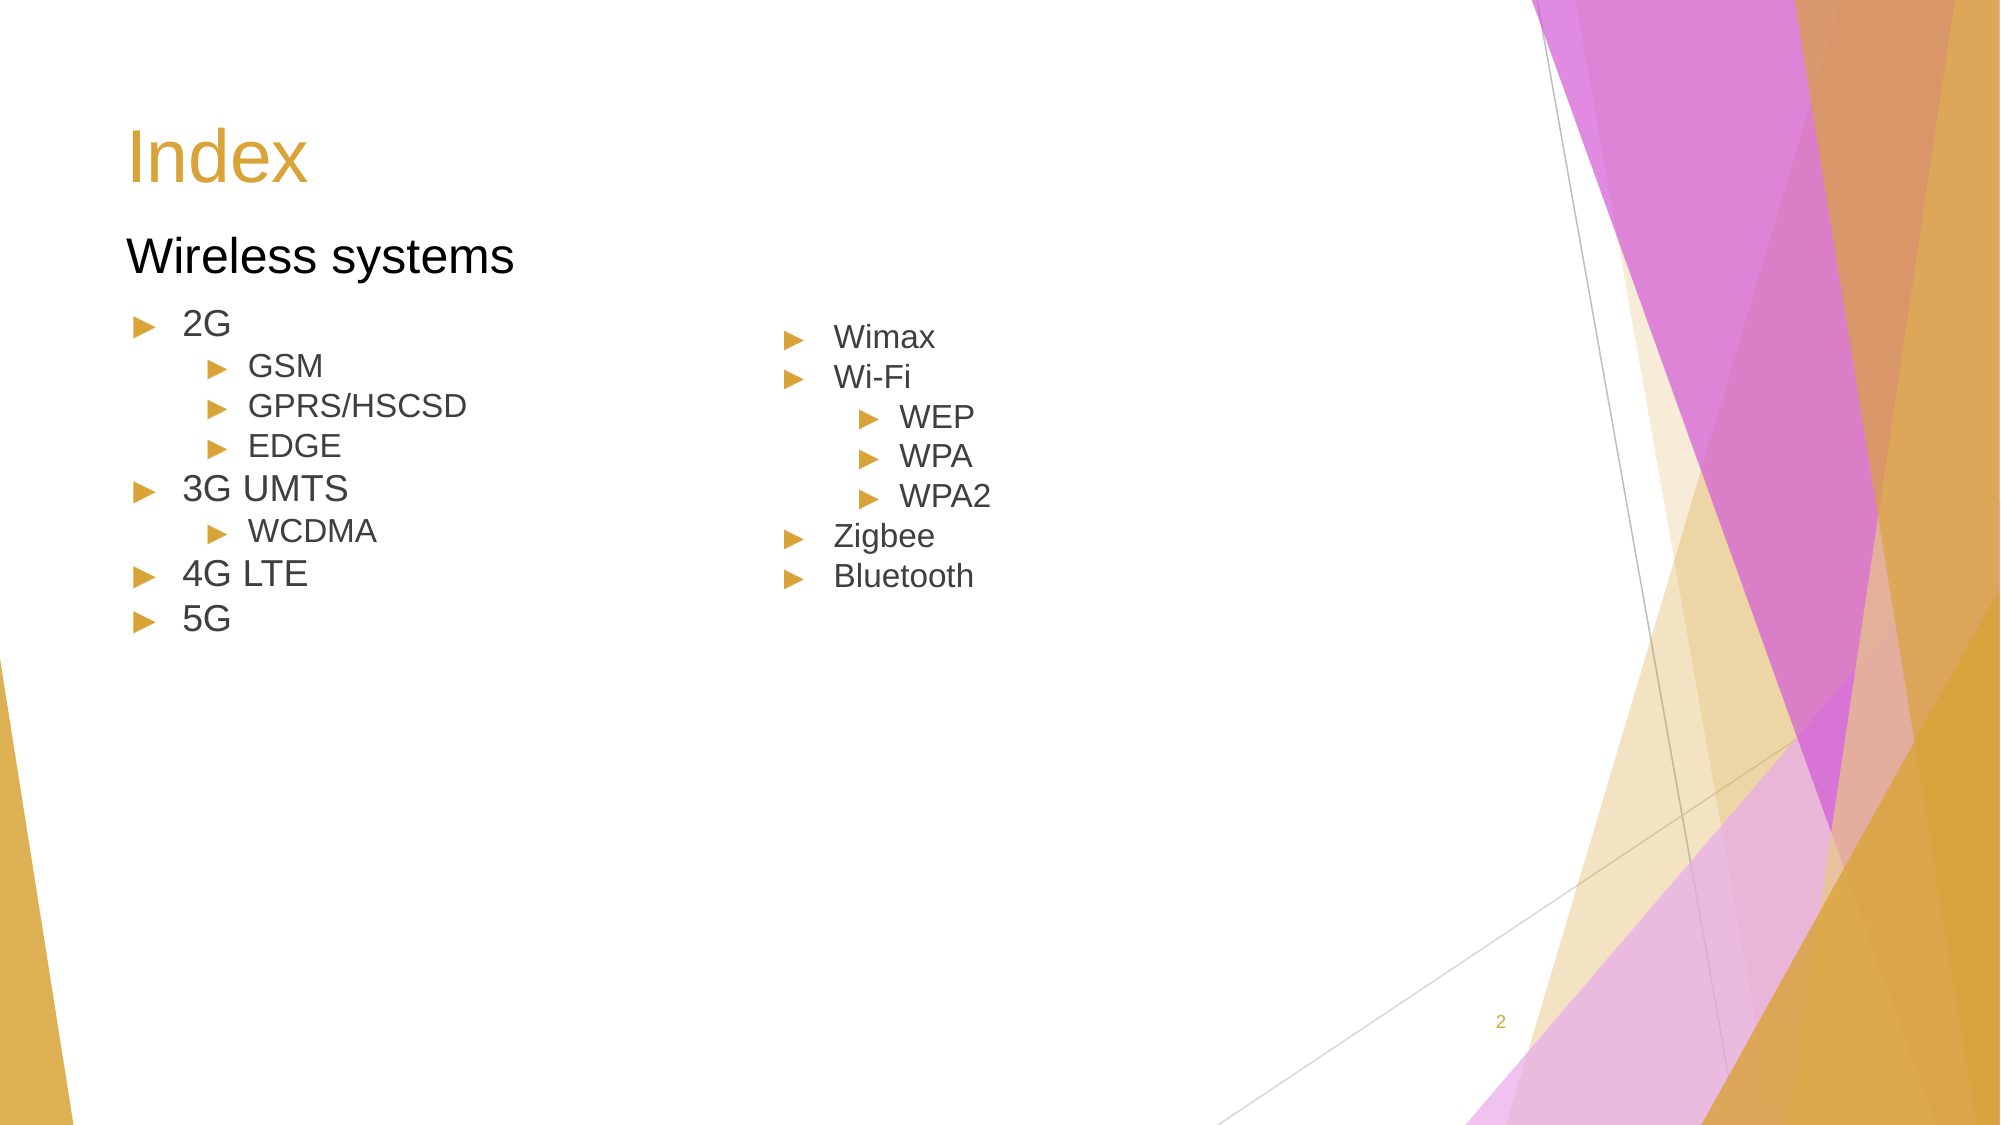

# Index
Wireless systems
2G
GSM
GPRS/HSCSD
EDGE
3G UMTS
WCDMA
4G LTE
5G

Wimax
Wi-Fi
WEP
WPA
WPA2
Zigbee
Bluetooth
2